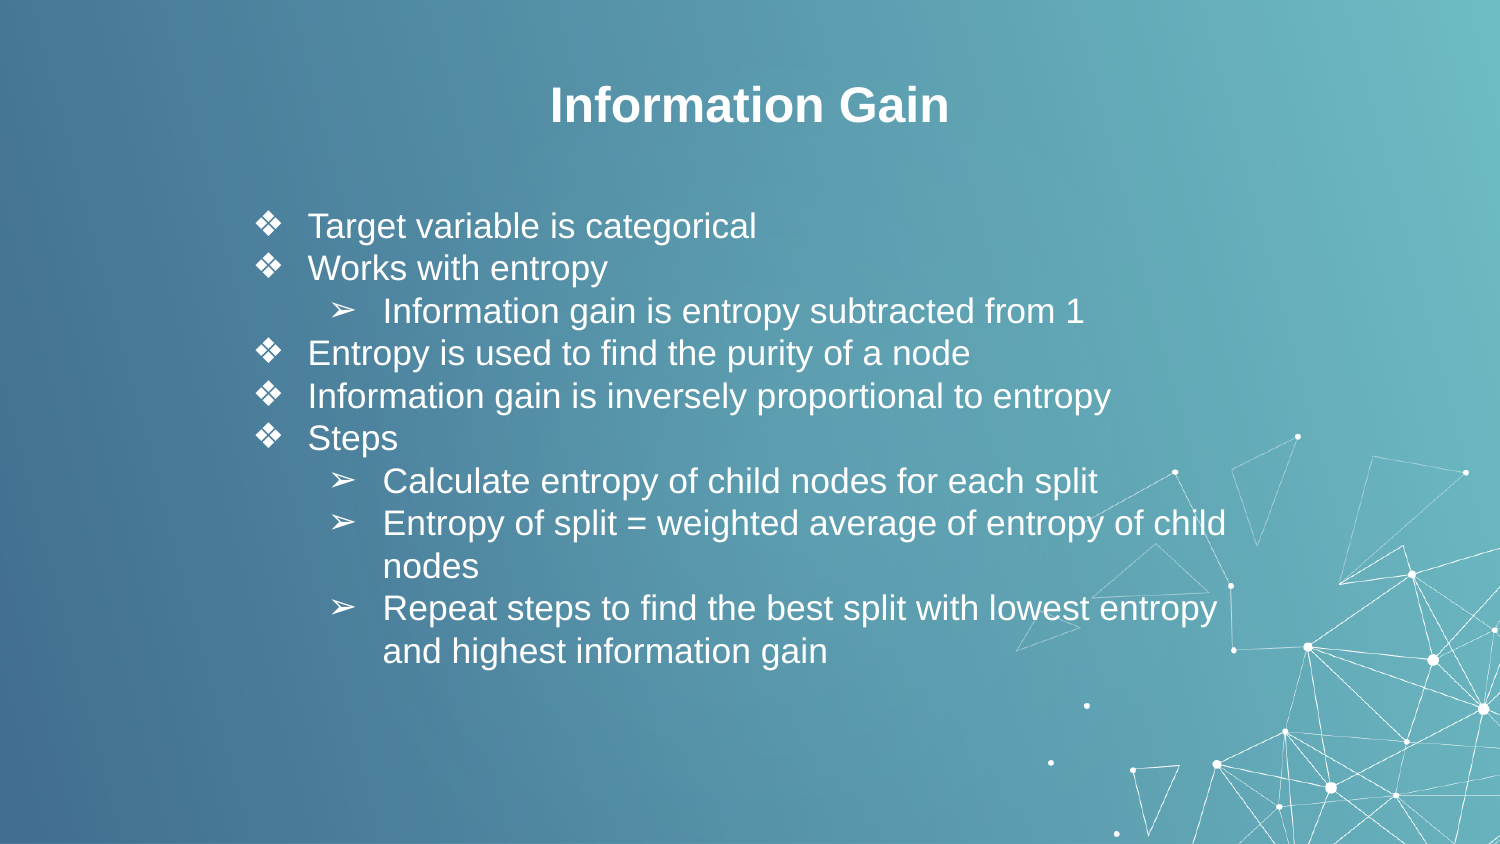

# Information Gain
Target variable is categorical
Works with entropy
Information gain is entropy subtracted from 1
Entropy is used to find the purity of a node
Information gain is inversely proportional to entropy
Steps
Calculate entropy of child nodes for each split
Entropy of split = weighted average of entropy of child nodes
Repeat steps to find the best split with lowest entropy and highest information gain